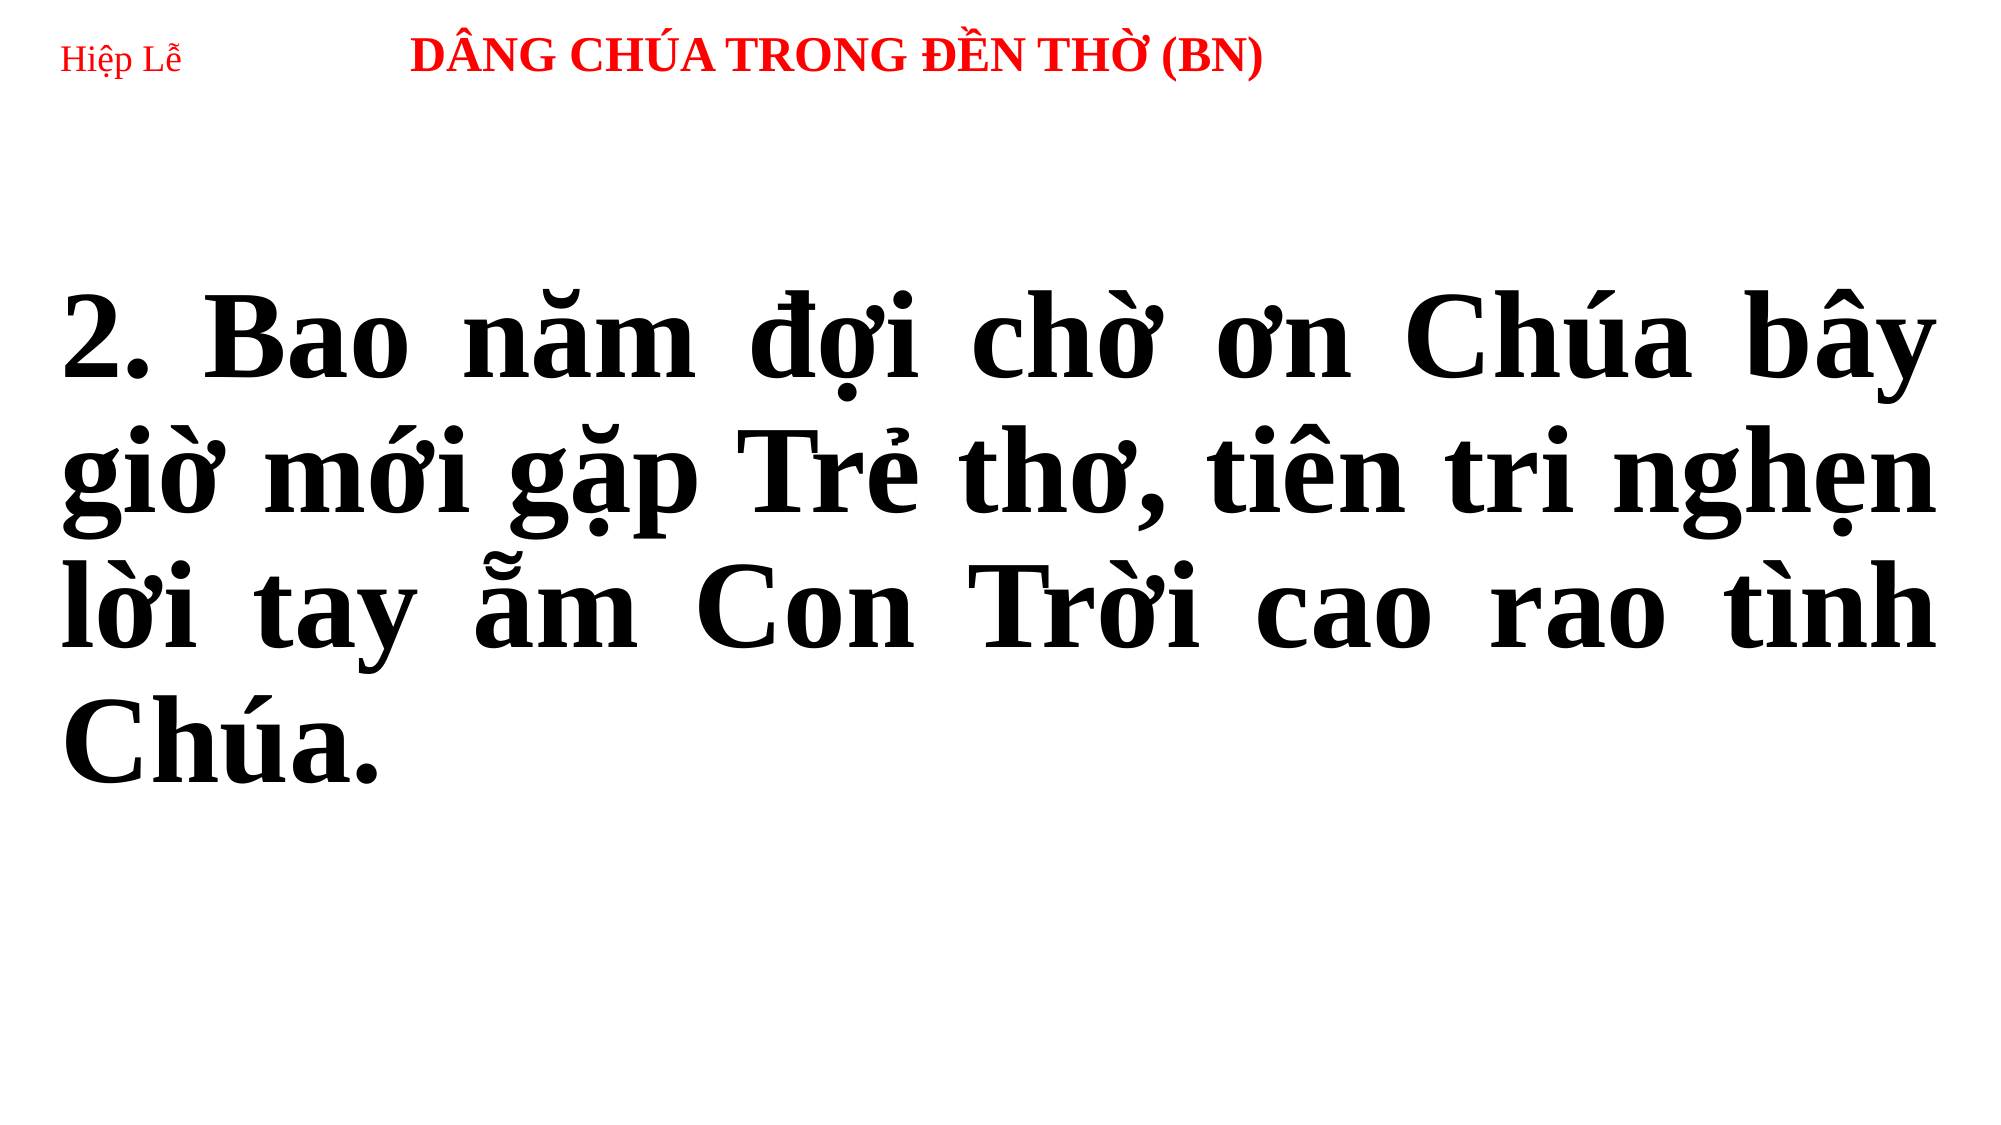

# Hiệp Lễ                        DÂNG CHÚA TRONG ĐỀN THỜ (BN)
2. Bao năm đợi chờ ơn Chúa bây giờ mới gặp Trẻ thơ, tiên tri nghẹn lời tay ẵm Con Trời cao rao tình Chúa.